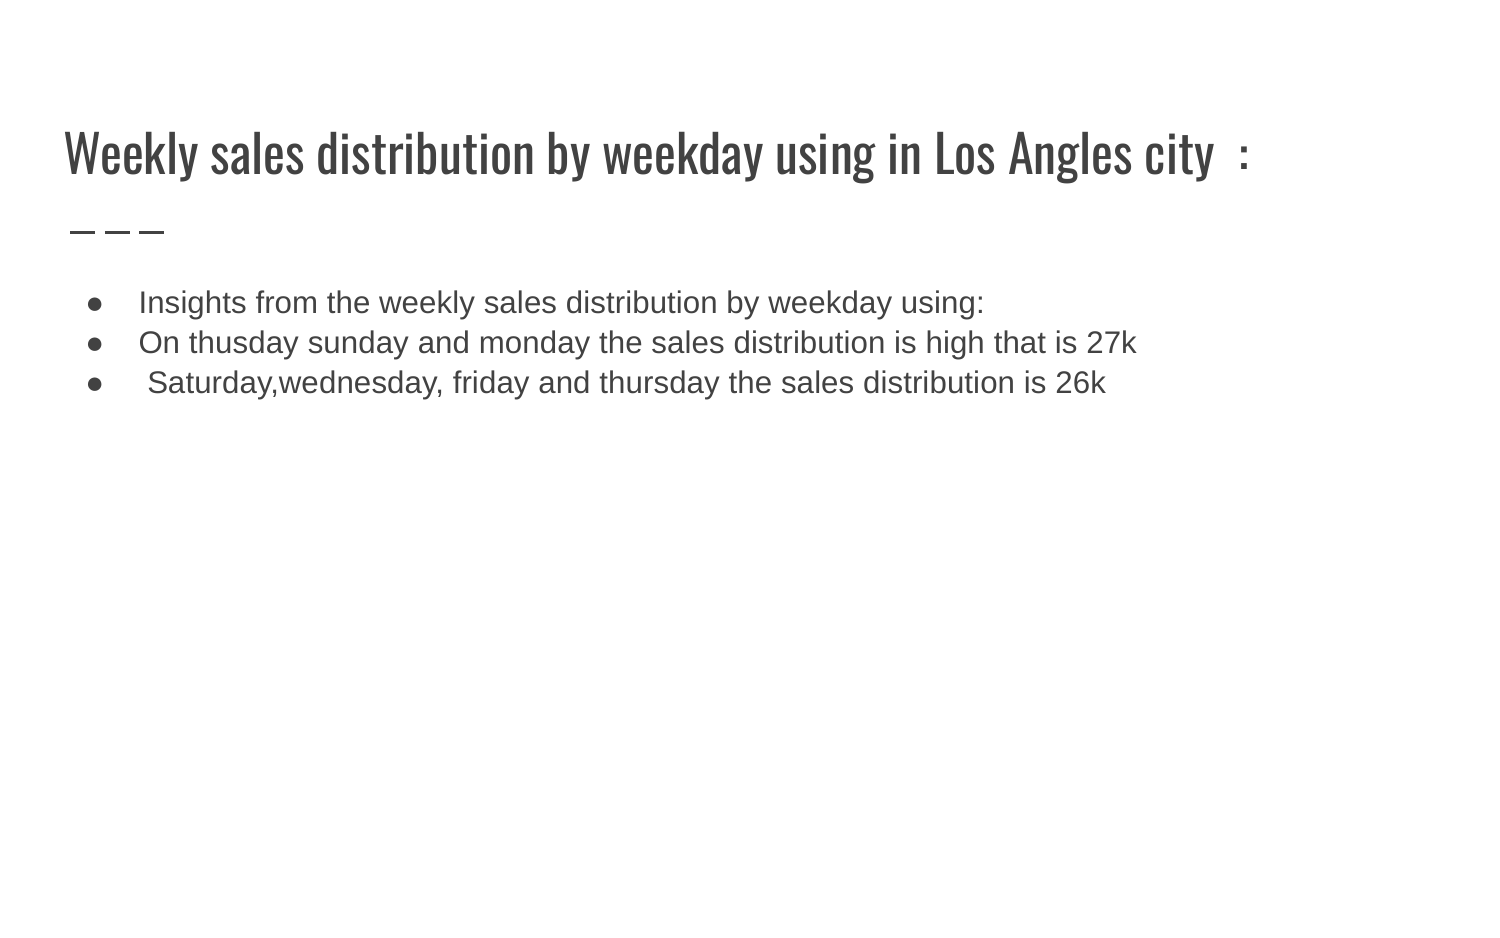

# Weekly sales distribution by weekday using in Los Angles city  :
Insights from the weekly sales distribution by weekday using:
On thusday sunday and monday the sales distribution is high that is 27k
 Saturday,wednesday, friday and thursday the sales distribution is 26k